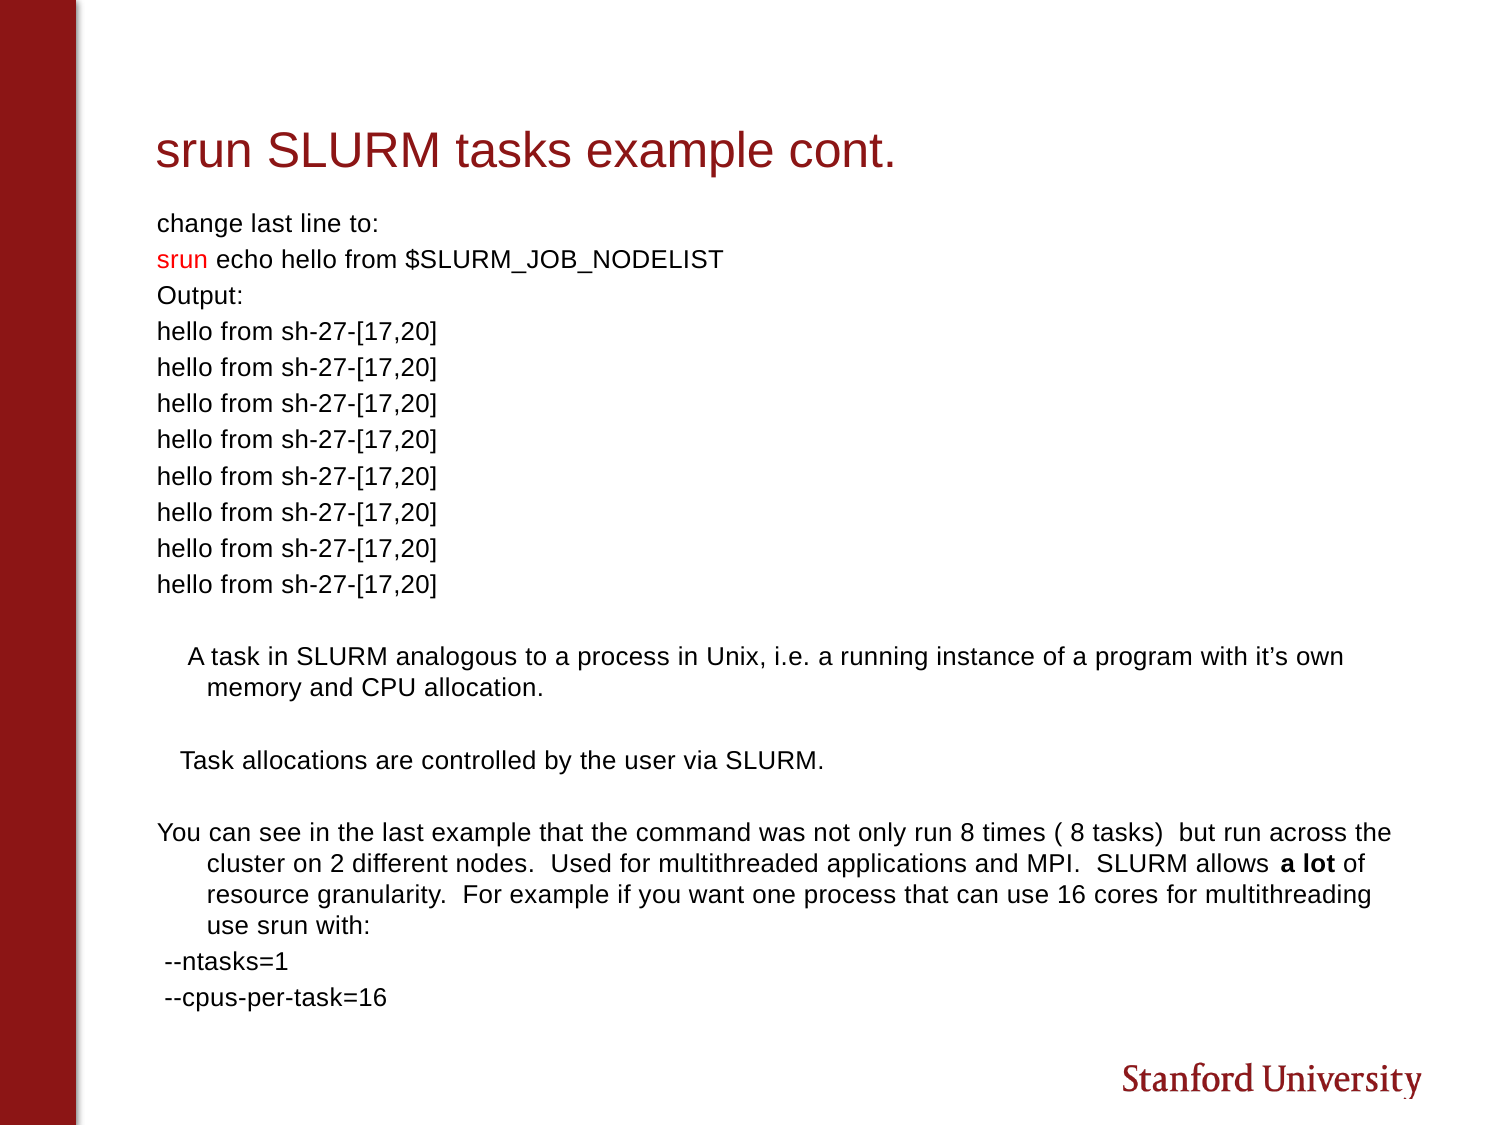

# srun SLURM tasks example cont.
change last line to:
srun echo hello from $SLURM_JOB_NODELIST
Output:
hello from sh-27-[17,20]
hello from sh-27-[17,20]
hello from sh-27-[17,20]
hello from sh-27-[17,20]
hello from sh-27-[17,20]
hello from sh-27-[17,20]
hello from sh-27-[17,20]
hello from sh-27-[17,20]

    A task in SLURM analogous to a process in Unix, i.e. a running instance of a program with it’s own memory and CPU allocation.

   Task allocations are controlled by the user via SLURM.

You can see in the last example that the command was not only run 8 times ( 8 tasks)  but run across the cluster on 2 different nodes.  Used for multithreaded applications and MPI.  SLURM allows a lot of resource granularity.  For example if you want one process that can use 16 cores for multithreading use srun with:
 --ntasks=1
 --cpus-per-task=16